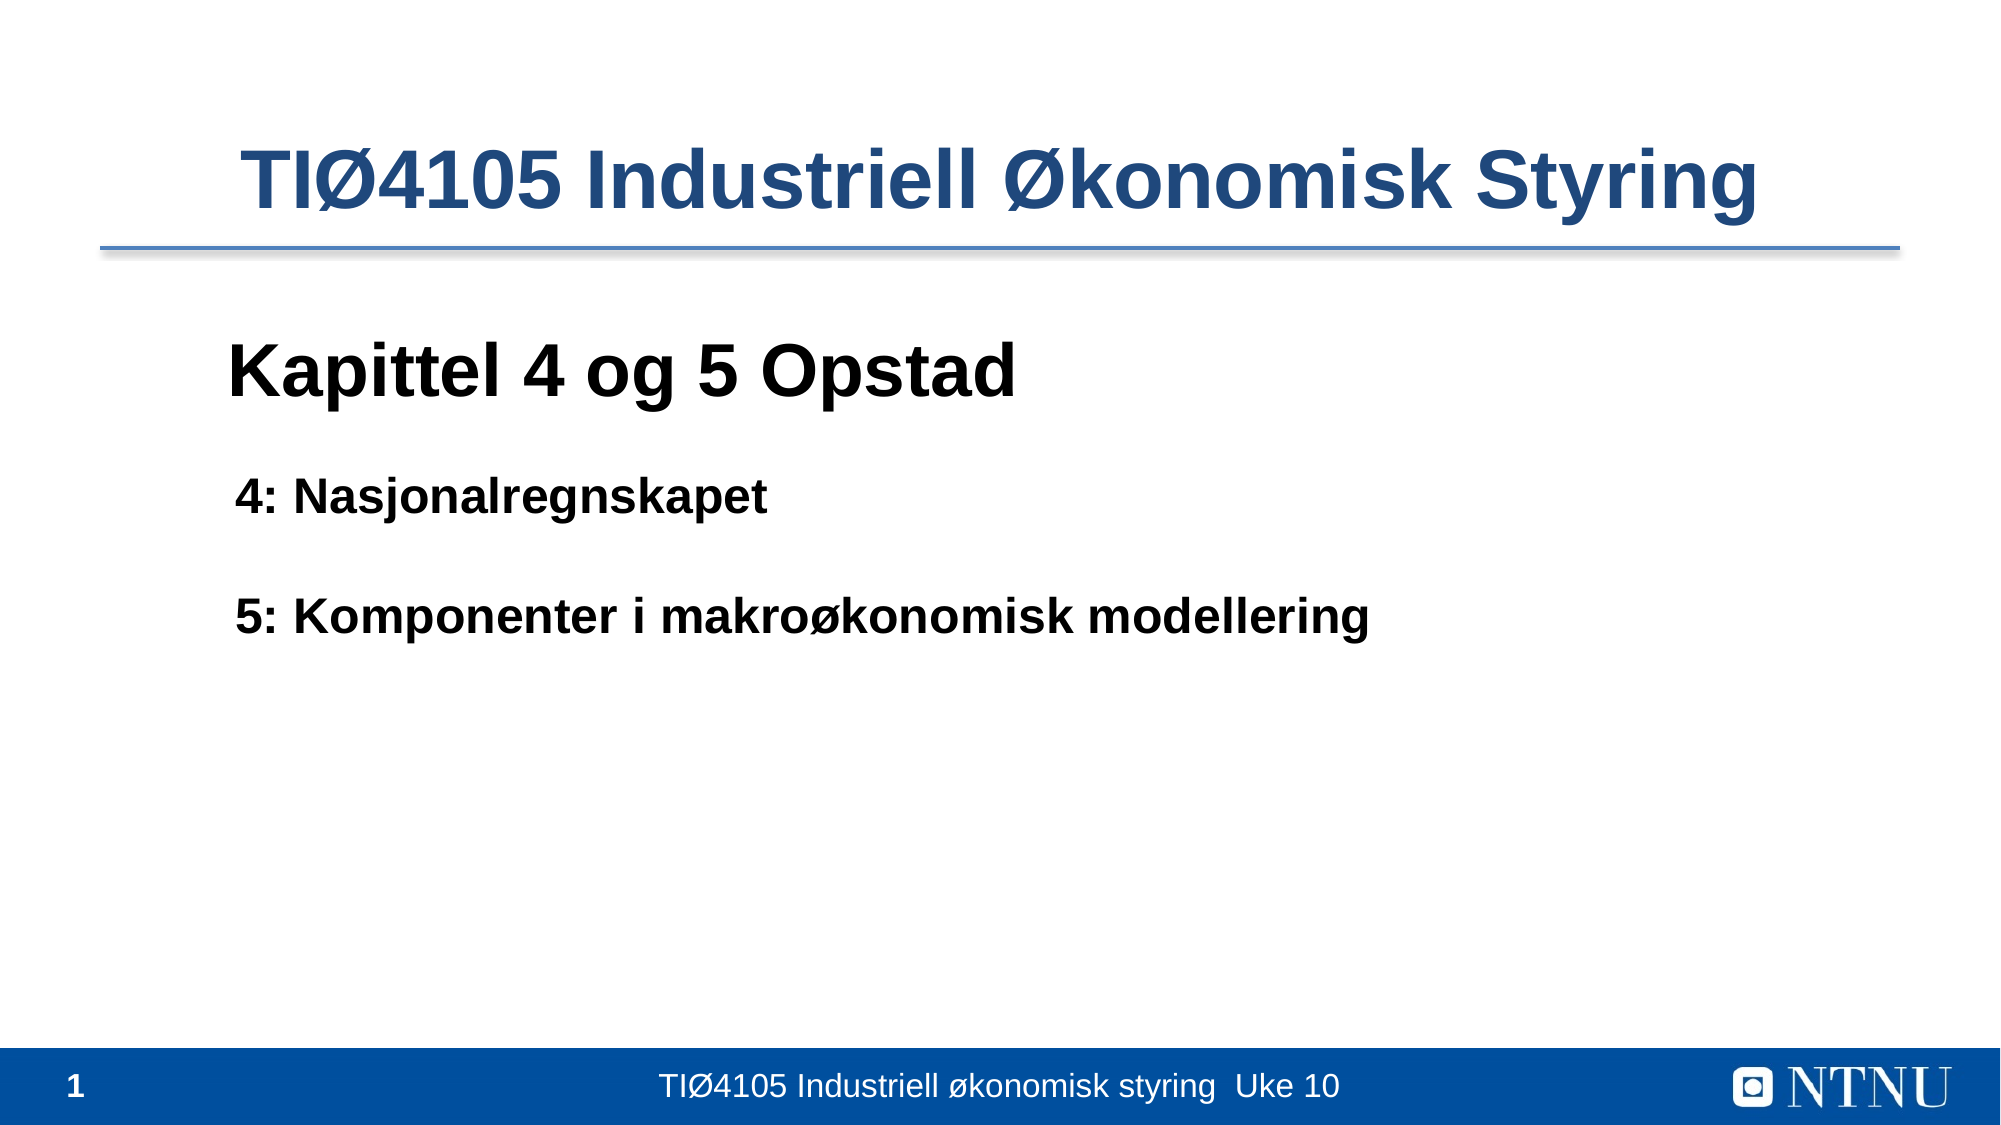

# TIØ4105 Industriell Økonomisk Styring
Kapittel 4 og 5 Opstad
4: Nasjonalregnskapet

5: Komponenter i makroøkonomisk modellering
1
TIØ4105 Industriell økonomisk styring  Uke 10